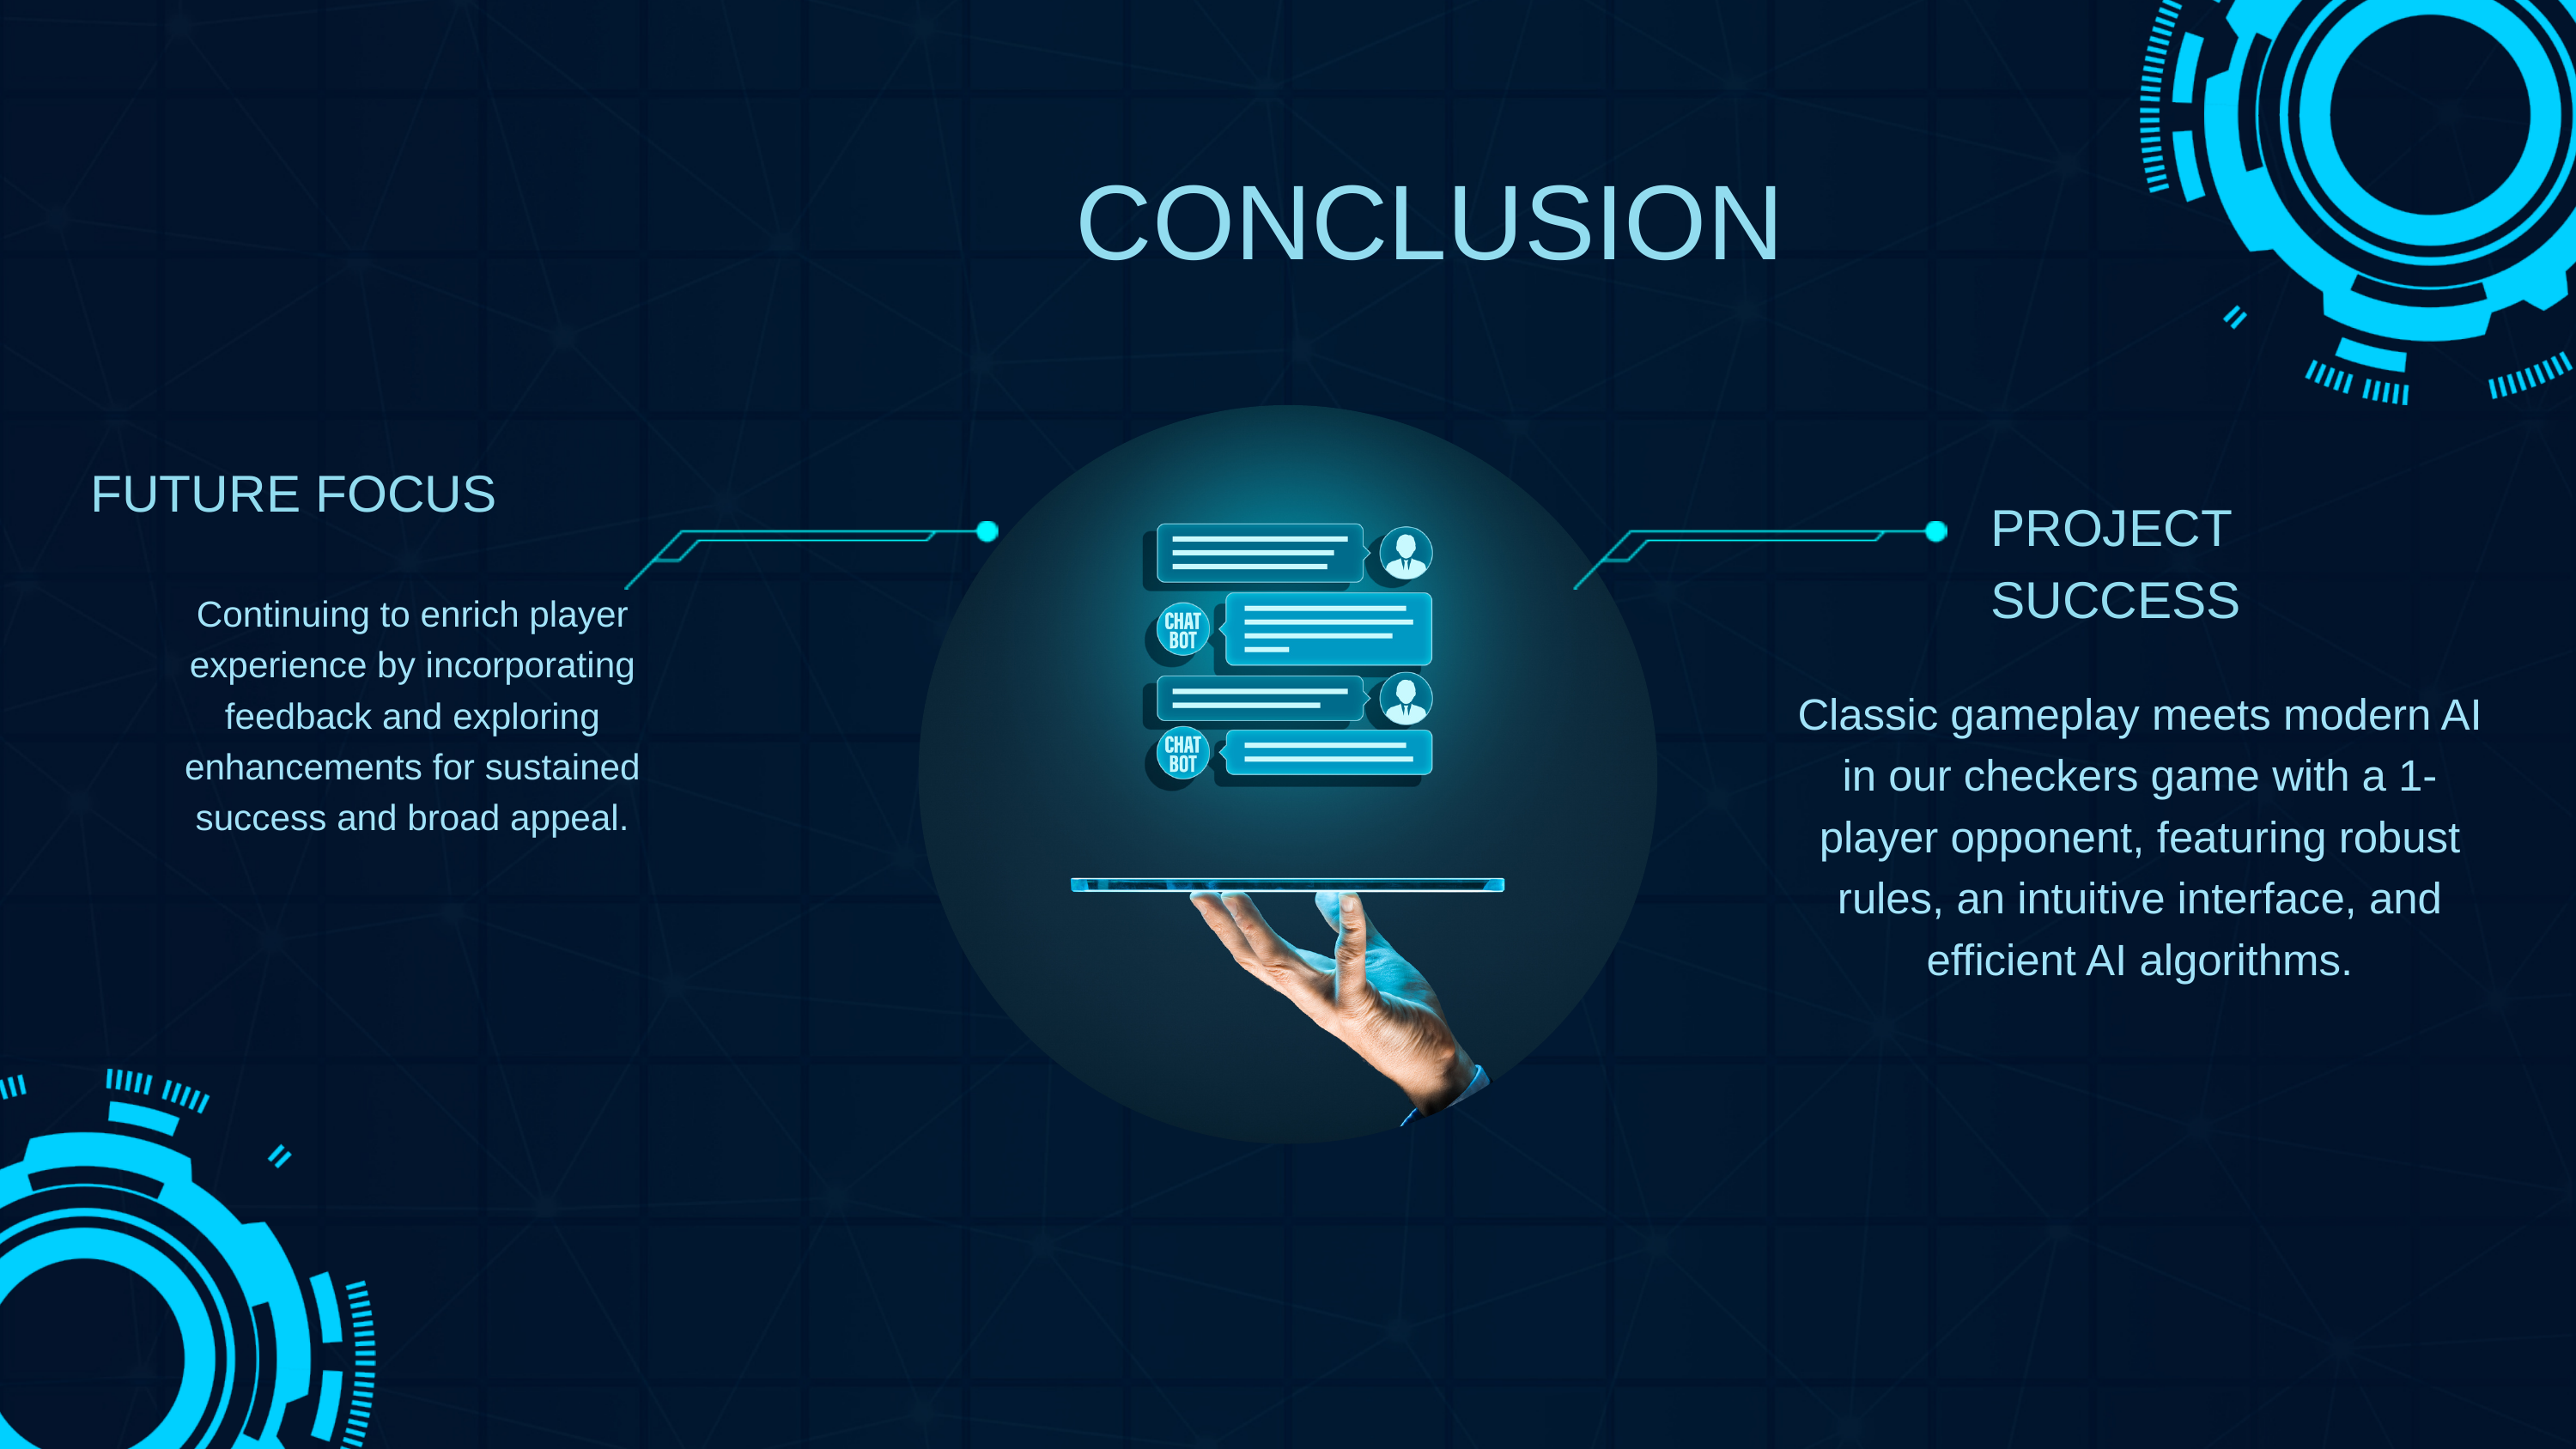

CONCLUSION

FUTURE FOCUS
PROJECT SUCCESS

Continuing to enrich player experience by incorporating feedback and exploring enhancements for sustained success and broad appeal.
Classic gameplay meets modern AI in our checkers game with a 1-player opponent, featuring robust rules, an intuitive interface, and efficient AI algorithms.